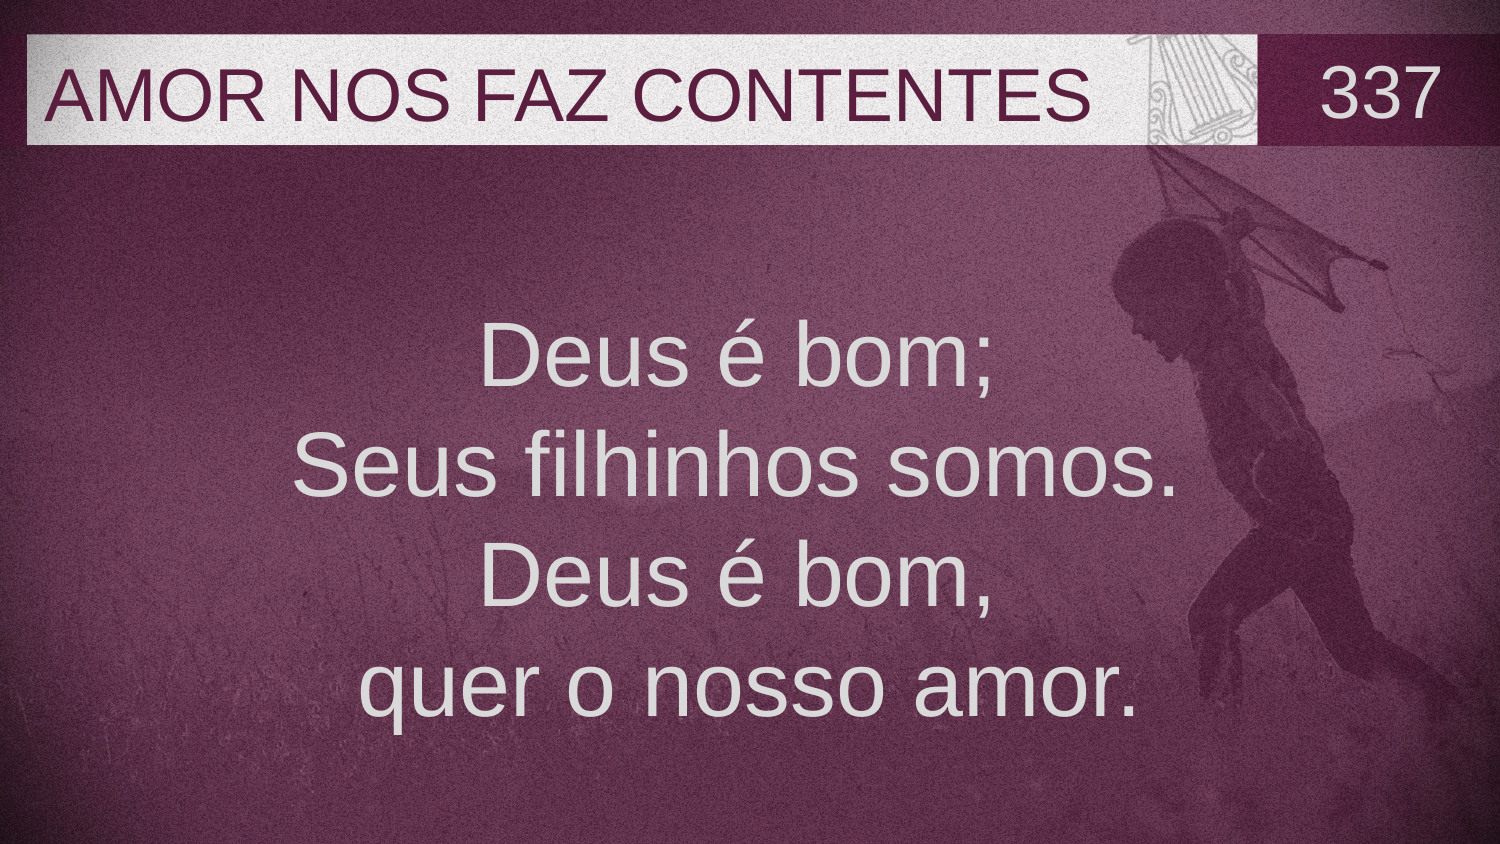

# AMOR NOS FAZ CONTENTES
337
Deus é bom;
Seus filhinhos somos.
Deus é bom,
quer o nosso amor.